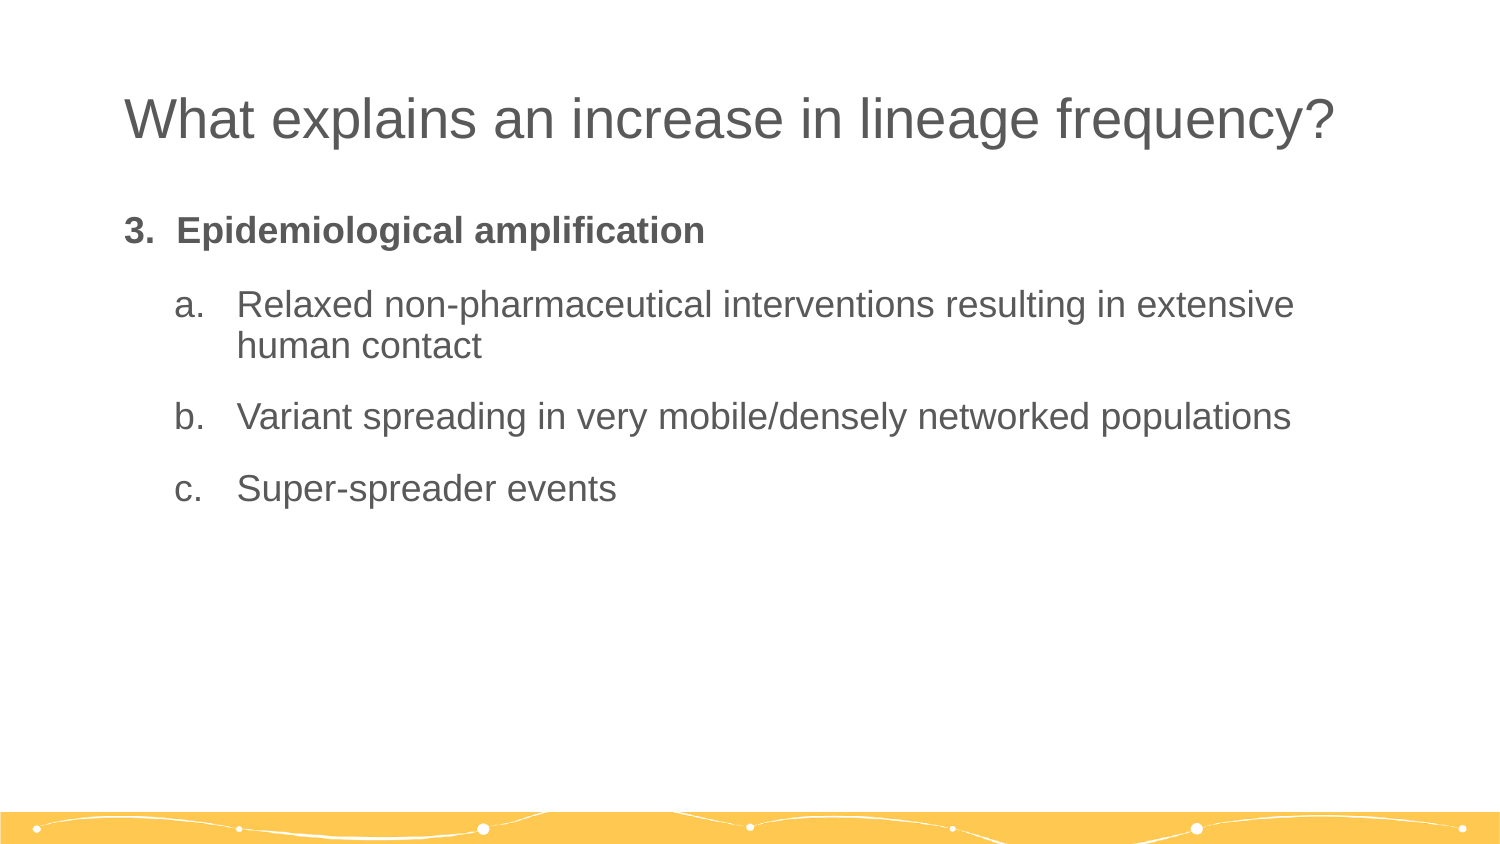

# What explains an increase in lineage frequency?
3.  Epidemiological amplification
Relaxed non-pharmaceutical interventions resulting in extensive human contact
Variant spreading in very mobile/densely networked populations
Super-spreader events